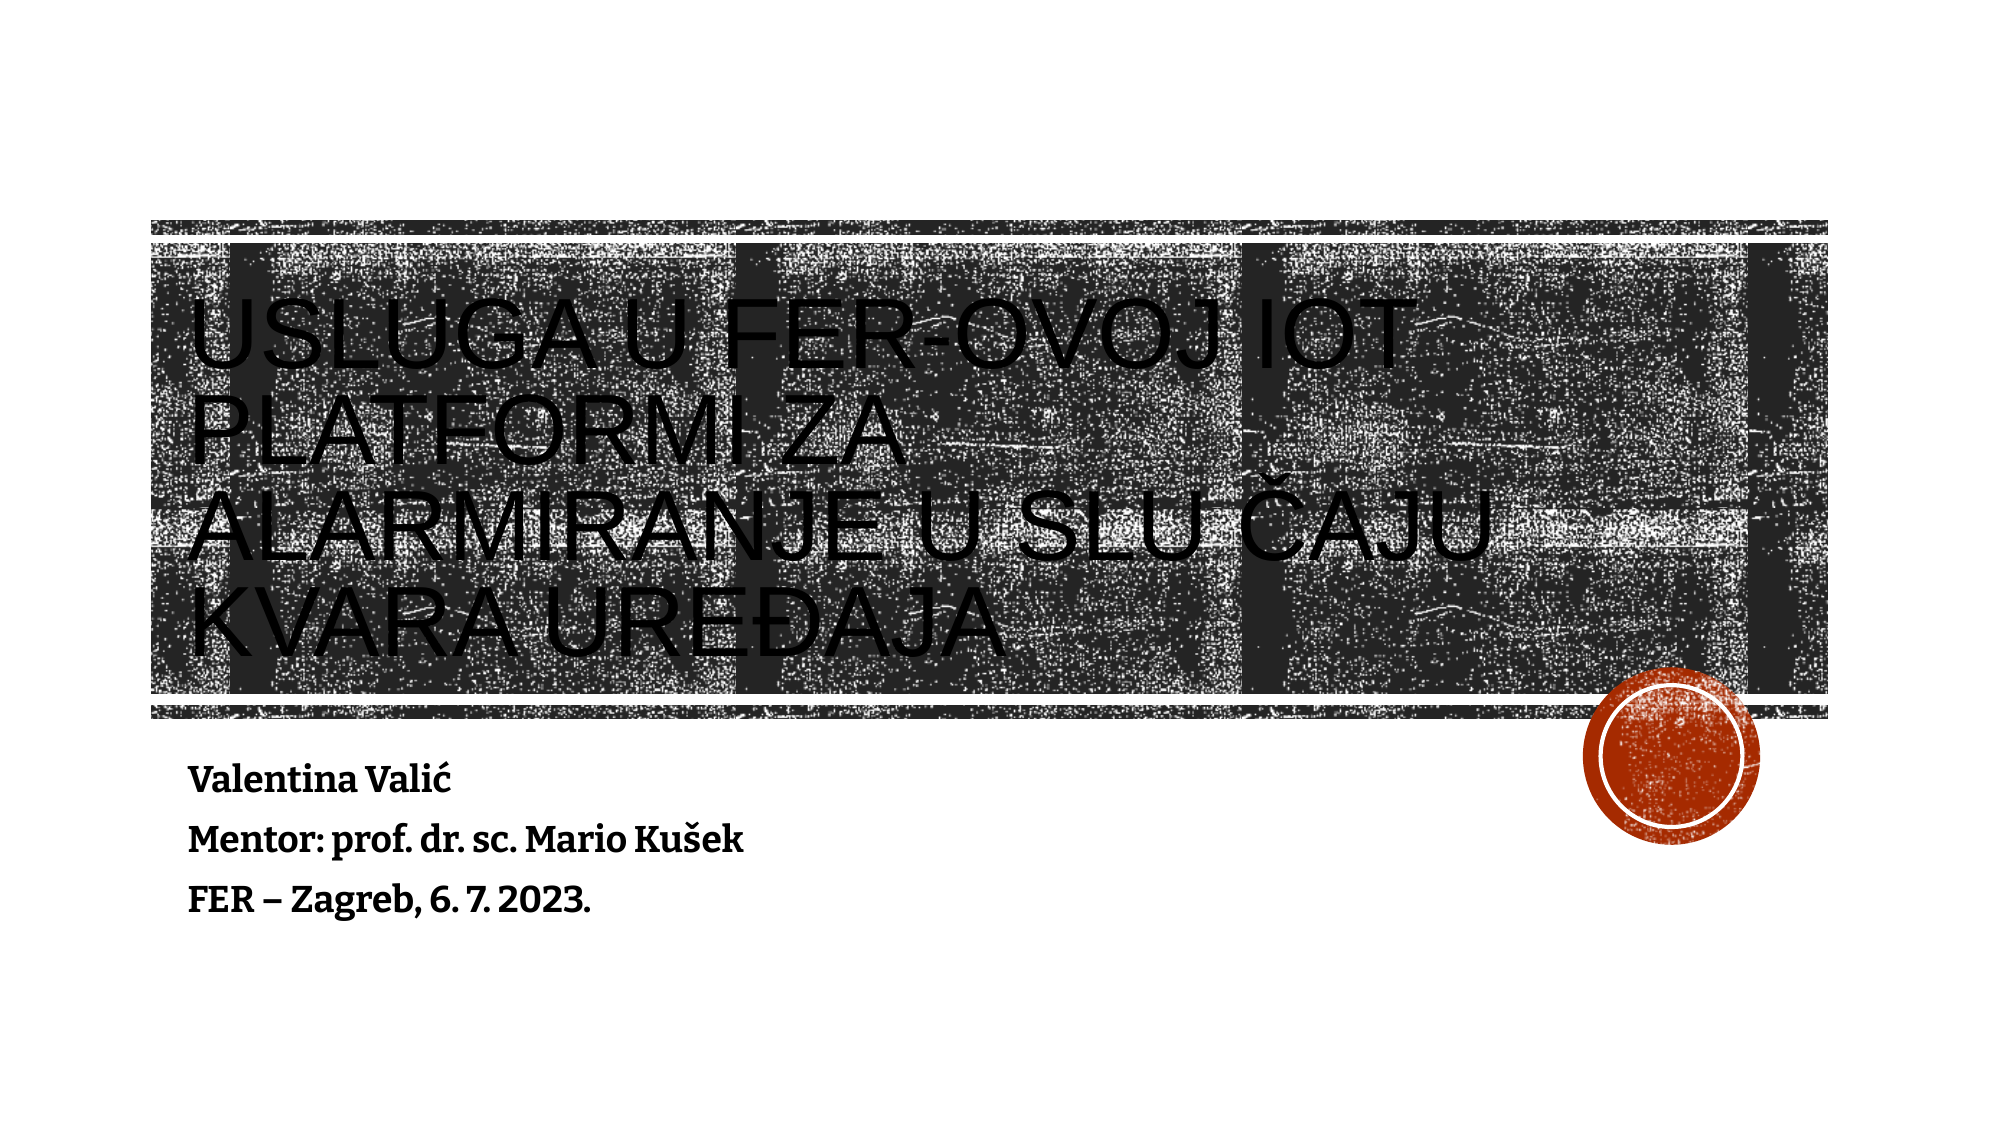

# Usluga u FER-ovoj IoT platformi za alarmiranje u slu čaju kvara uređaja
Valentina Valić
Mentor: prof. dr. sc. Mario Kušek
FER – Zagreb, 6. 7. 2023.